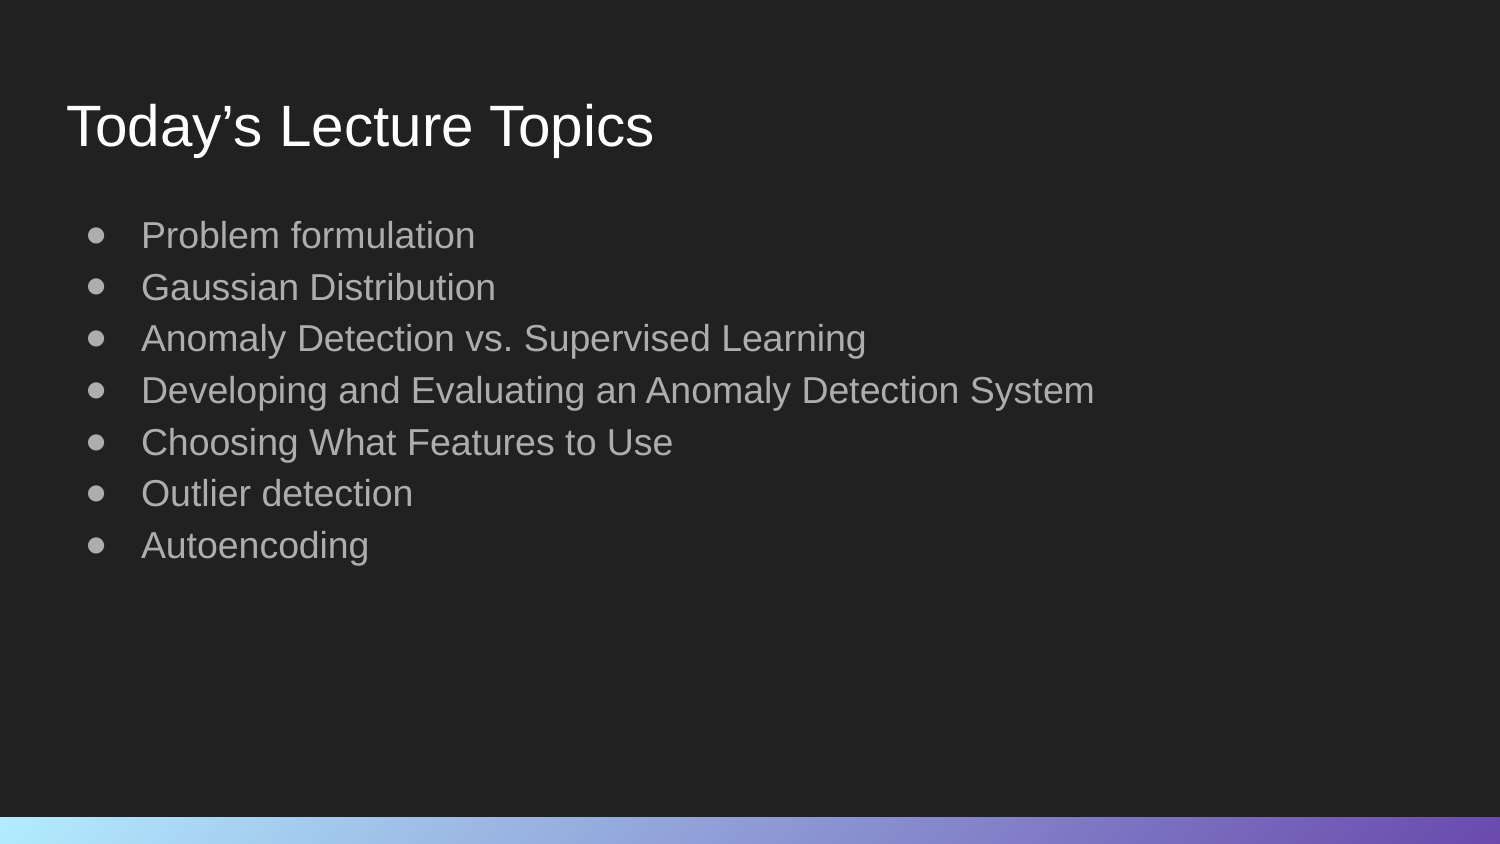

# Today’s Lecture Topics
Problem formulation
Gaussian Distribution
Anomaly Detection vs. Supervised Learning
Developing and Evaluating an Anomaly Detection System
Choosing What Features to Use
Outlier detection
Autoencoding